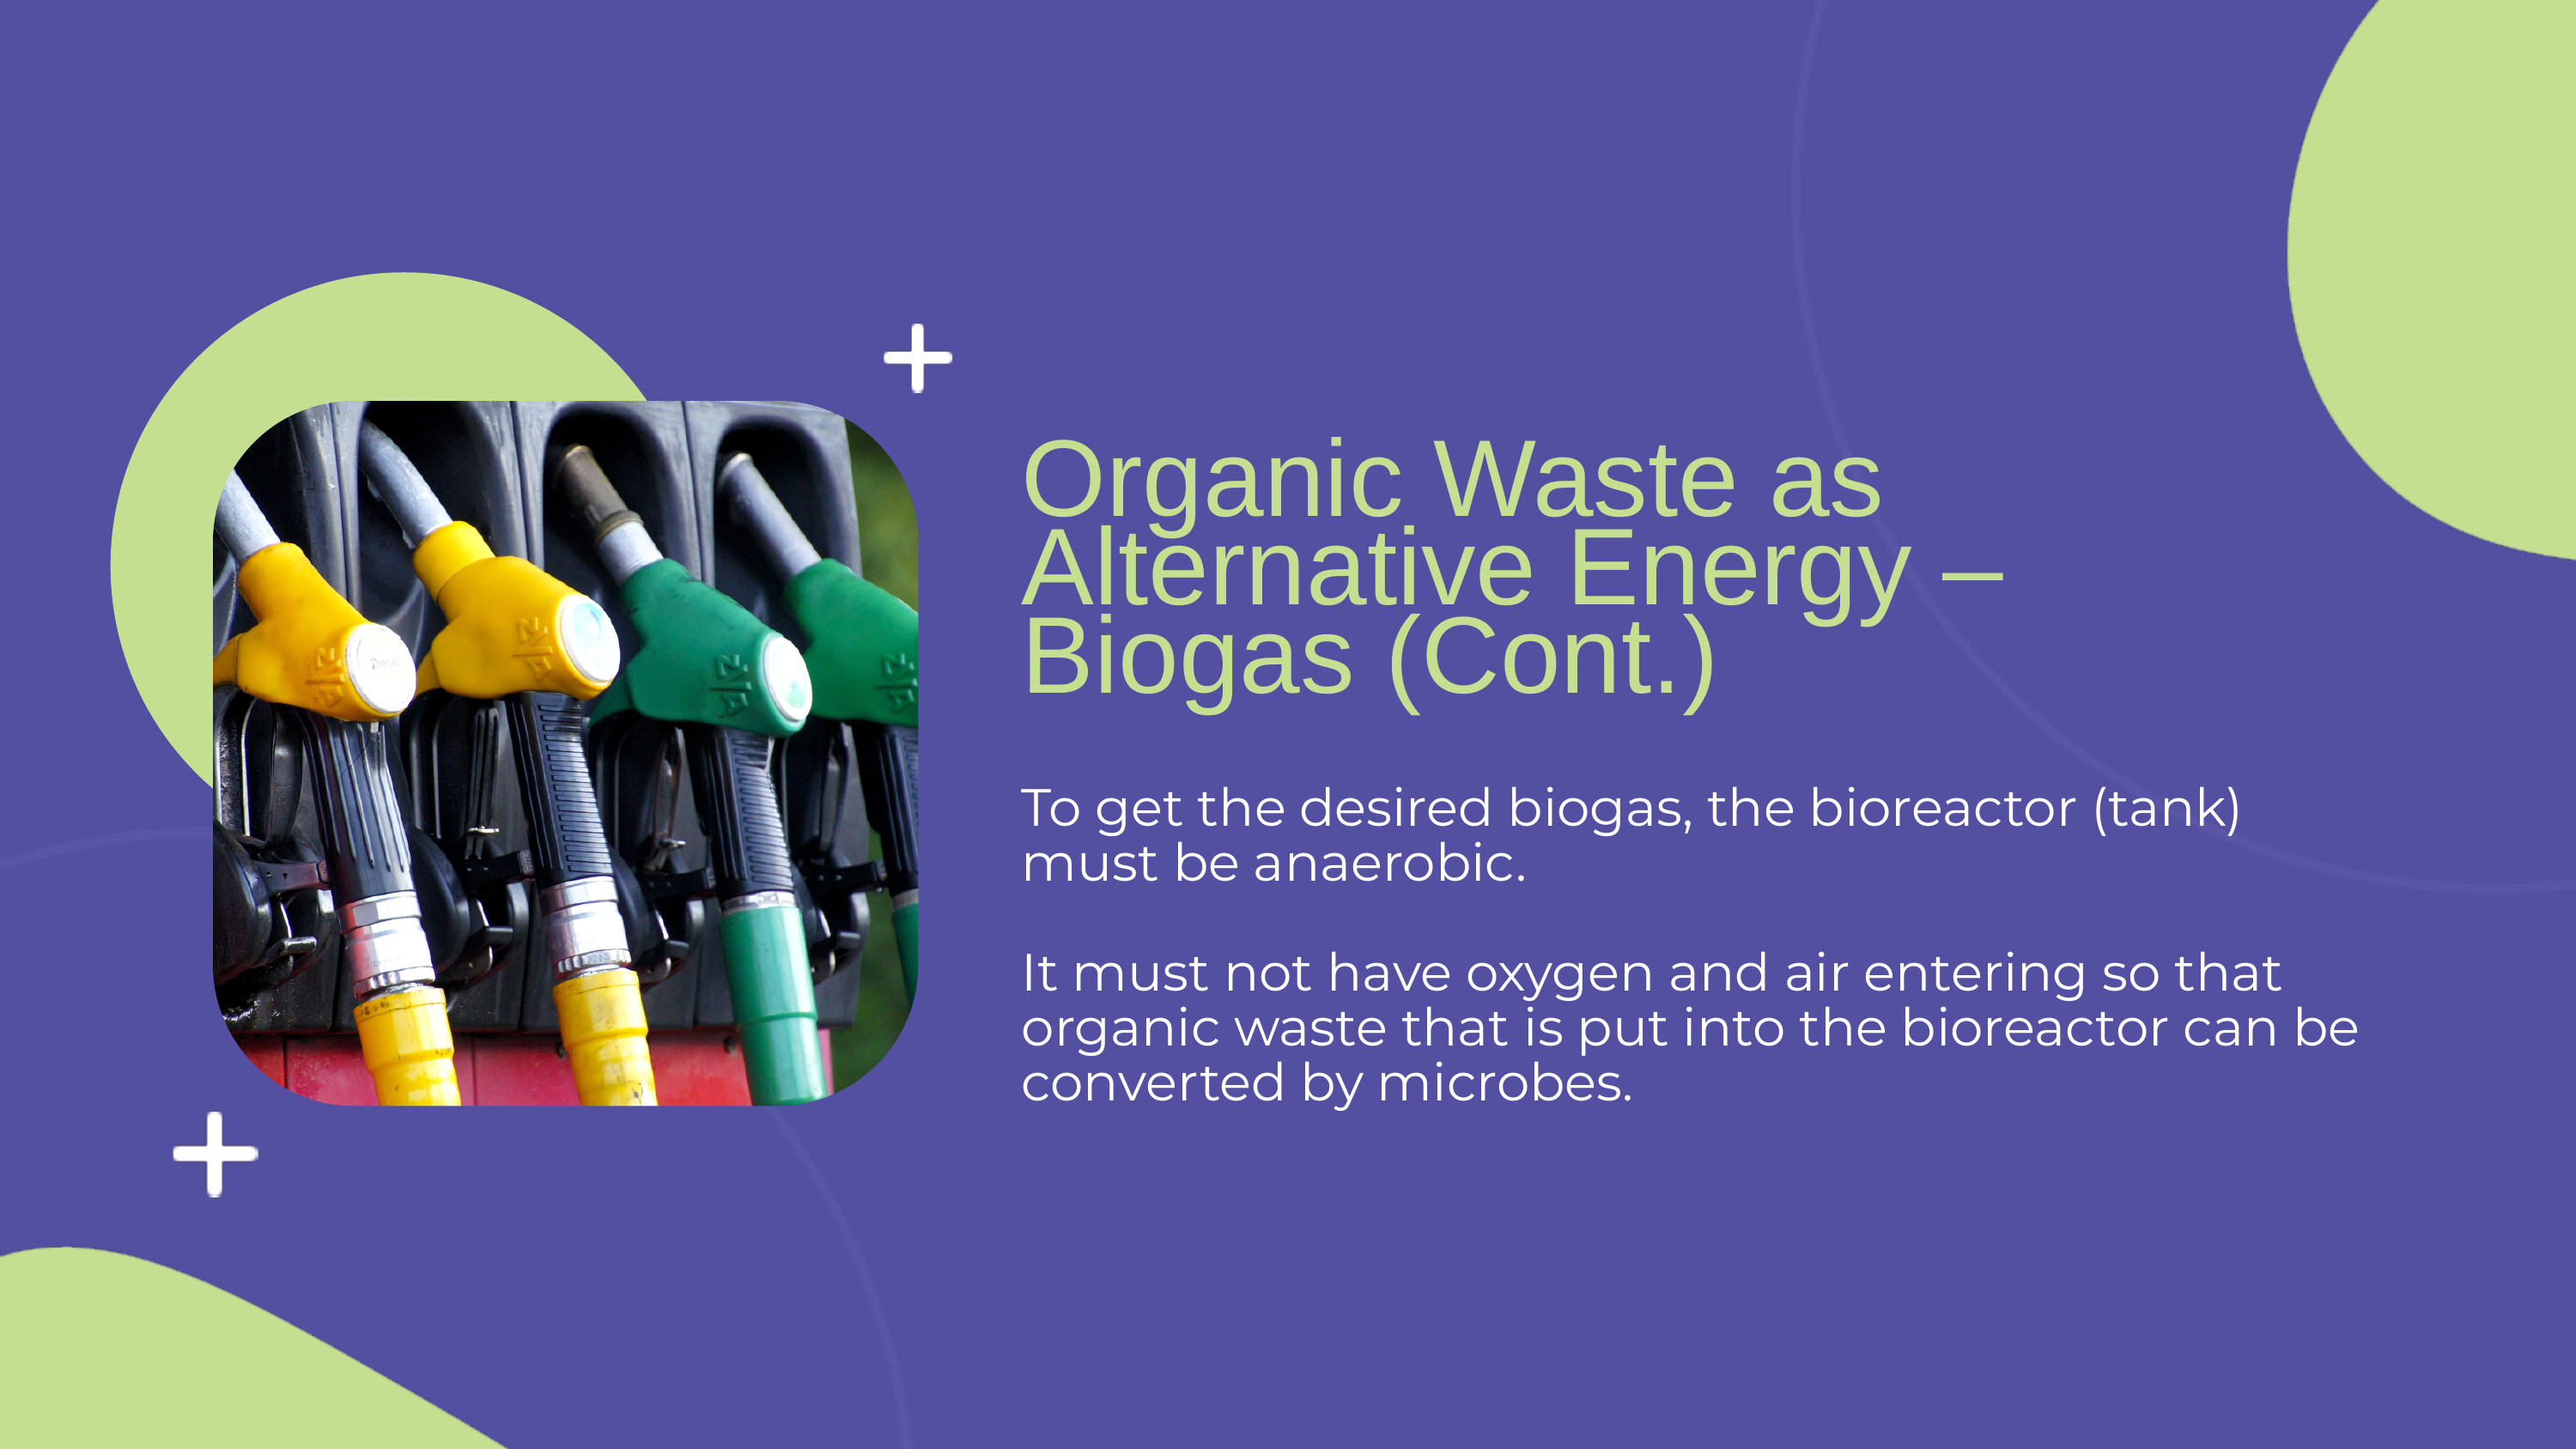

Organic Waste as Alternative Energy – Biogas (Cont.)
To get the desired biogas, the bioreactor (tank) must be anaerobic.

It must not have oxygen and air entering so that organic waste that is put into the bioreactor can be converted by microbes.